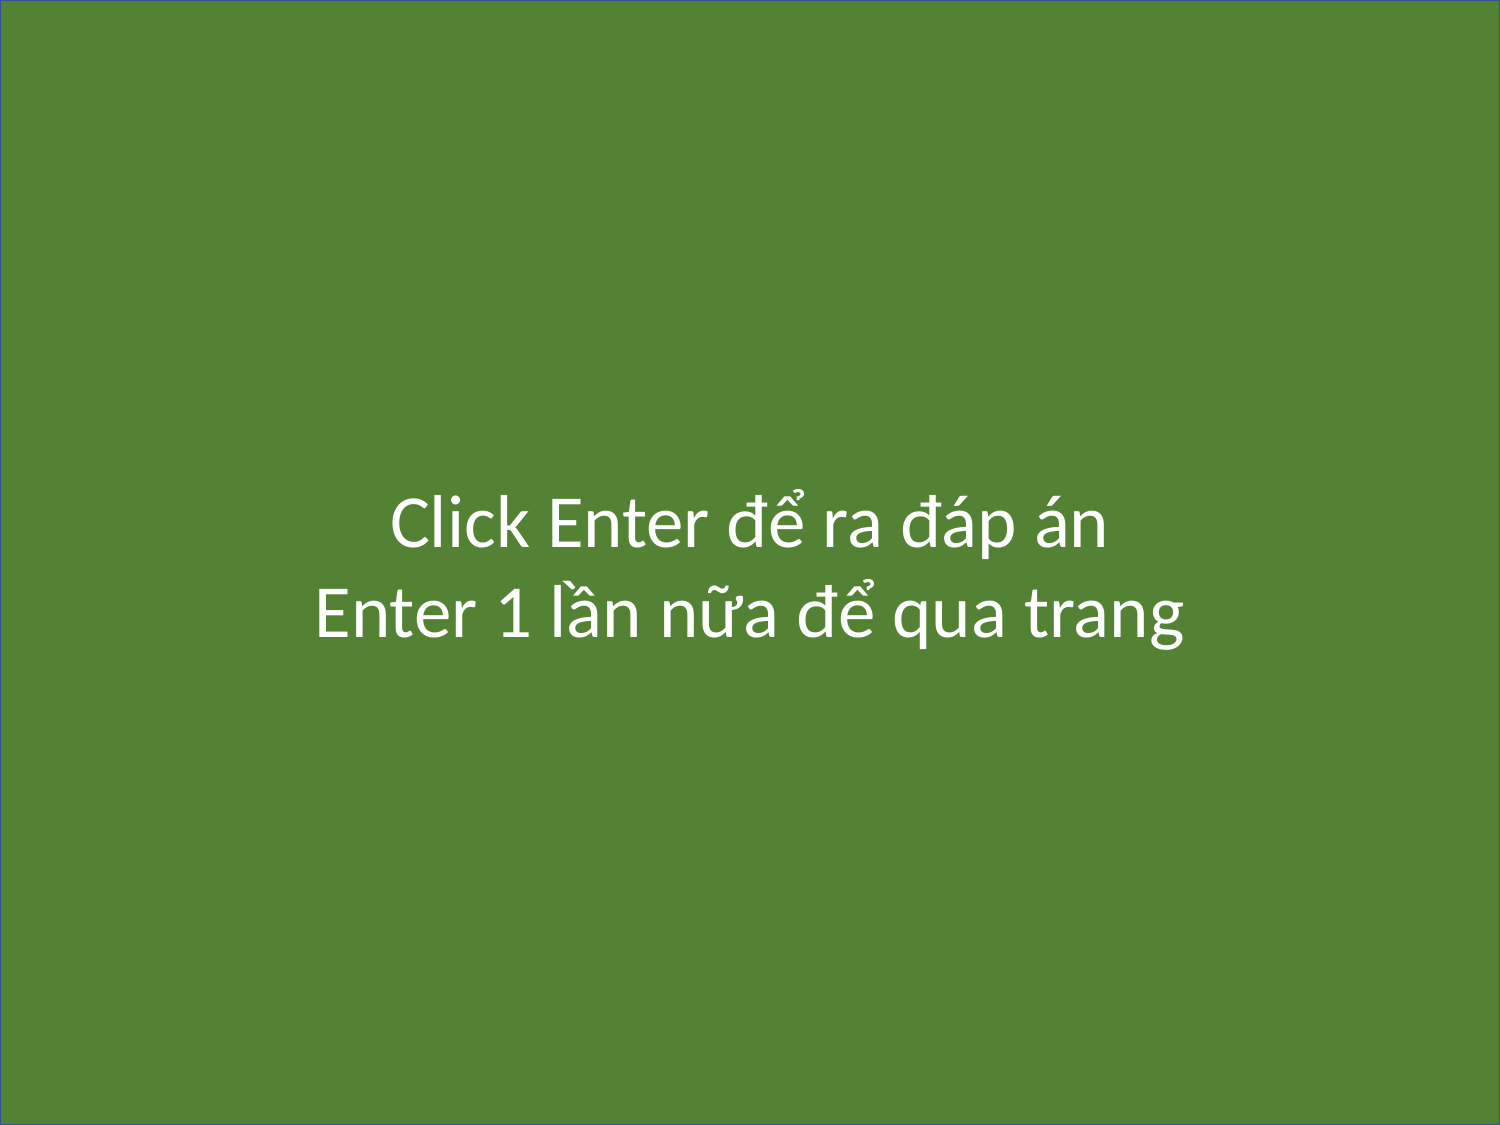

Click Enter để ra đáp án
Enter 1 lần nữa để qua trang
CÂU 1: TÌM NHÂN VẬT?
Chúa Jêsus khen tôi là một người có đức tin lớn hơn mọi người khác thuộc dân Y-sơ-ra-ên.
Tôi là một người lính chỉ huy.

ĐÁP ÁN: THẦY ĐỘI THÀNH CA-BÊ-NA-UM
			(MA-THI-Ơ 8:5-13)